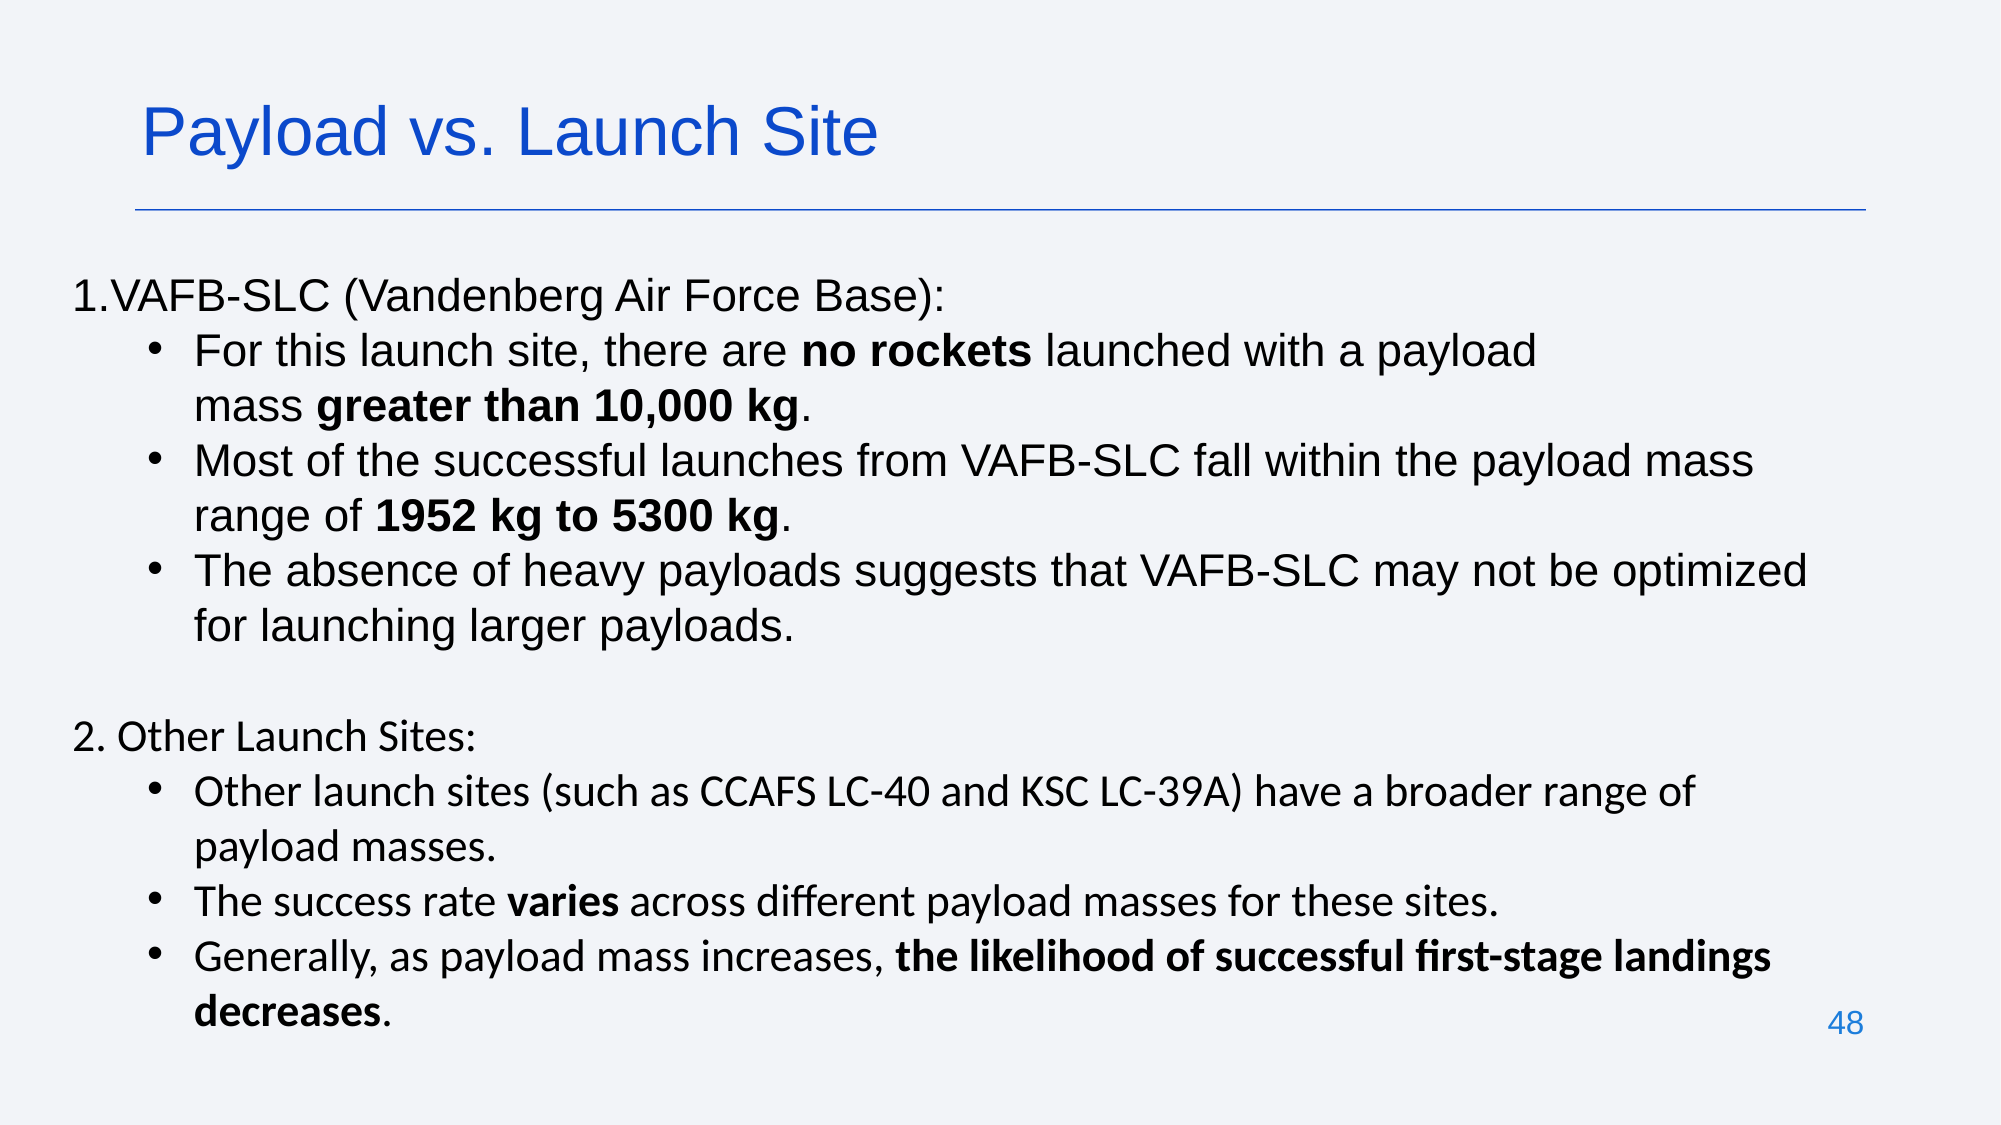

Payload vs. Launch Site
VAFB-SLC (Vandenberg Air Force Base):
For this launch site, there are no rockets launched with a payload mass greater than 10,000 kg.
Most of the successful launches from VAFB-SLC fall within the payload mass range of 1952 kg to 5300 kg.
The absence of heavy payloads suggests that VAFB-SLC may not be optimized for launching larger payloads.

2. Other Launch Sites:
Other launch sites (such as CCAFS LC-40 and KSC LC-39A) have a broader range of payload masses.
The success rate varies across different payload masses for these sites.
Generally, as payload mass increases, the likelihood of successful first-stage landings decreases.
48